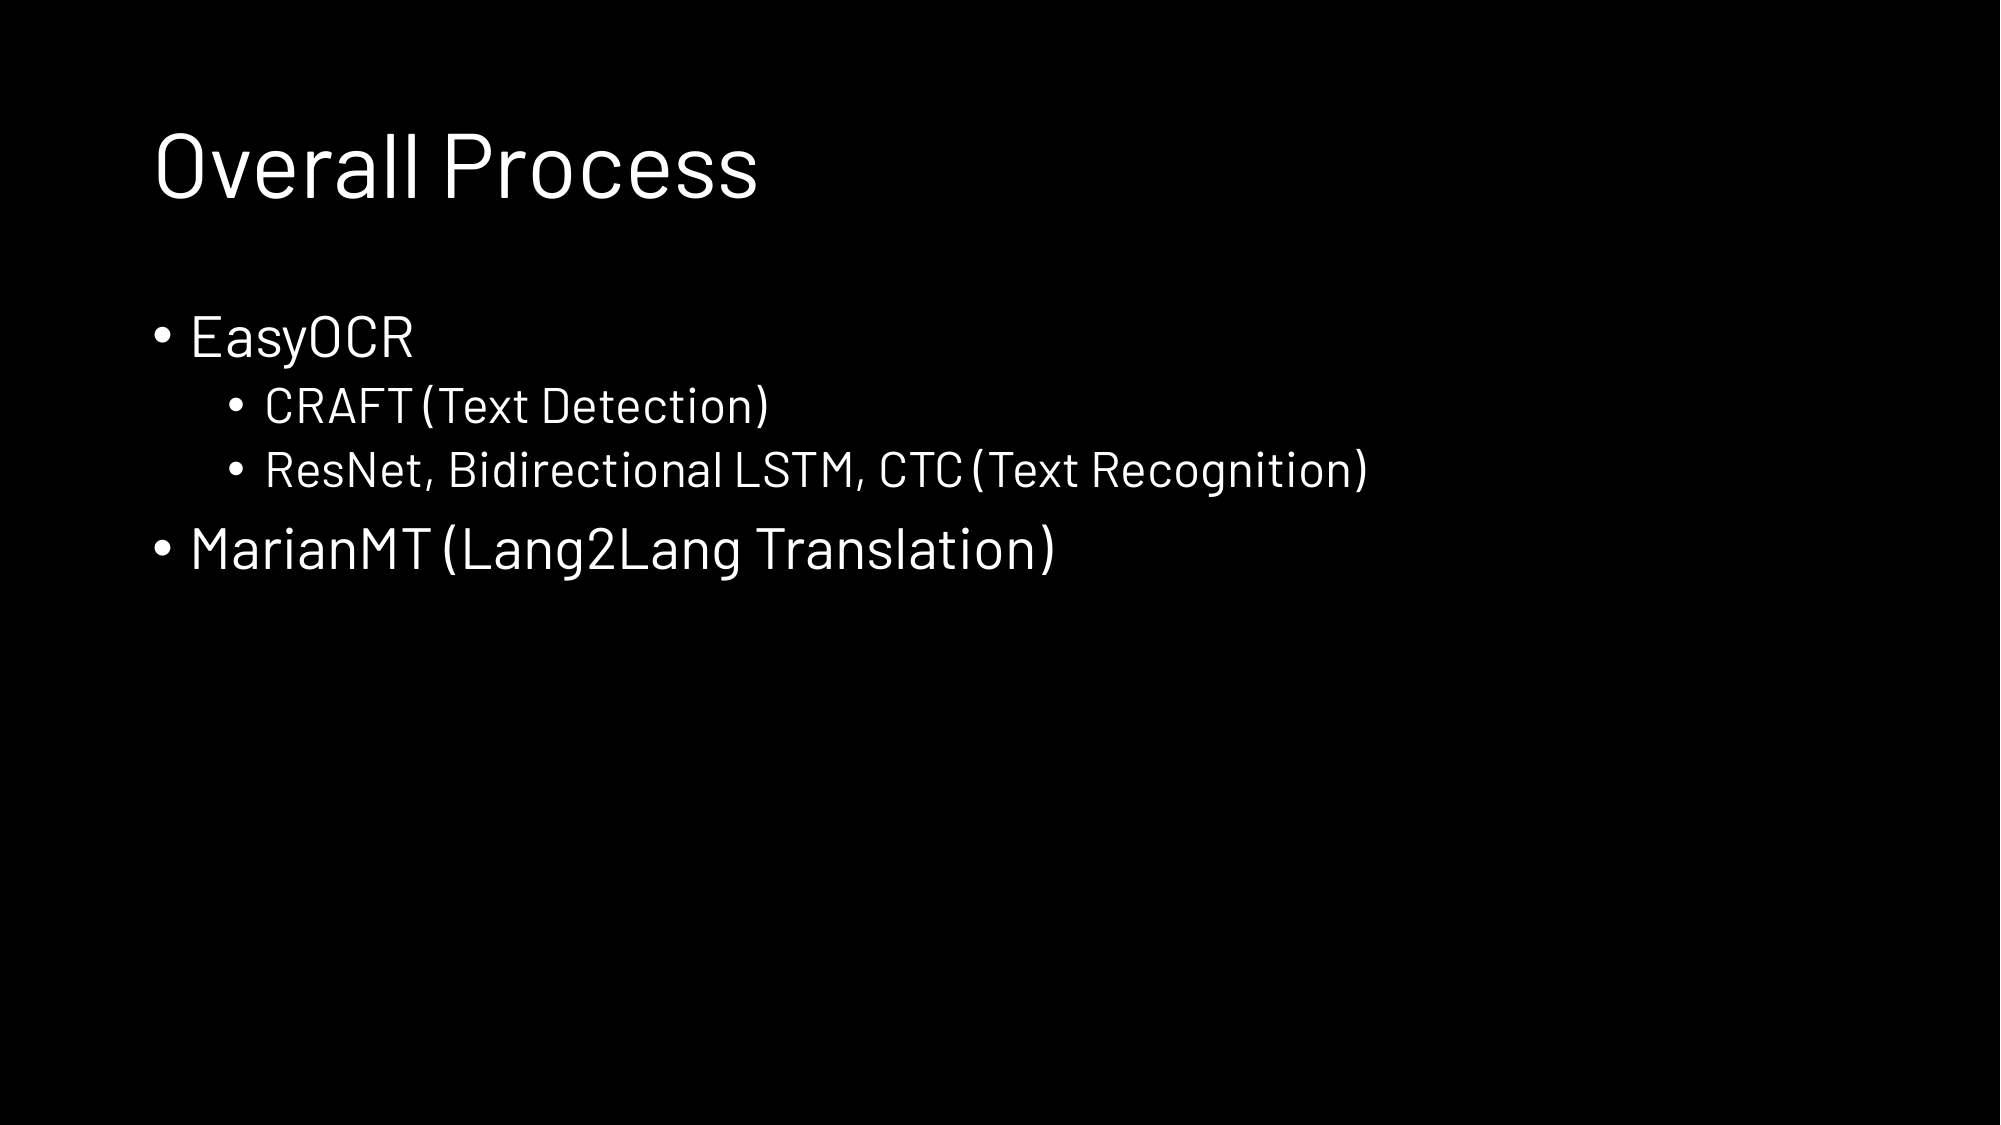

# Overall Process
EasyOCR
CRAFT (Text Detection)
ResNet, Bidirectional LSTM, CTC (Text Recognition)
MarianMT (Lang2Lang Translation)